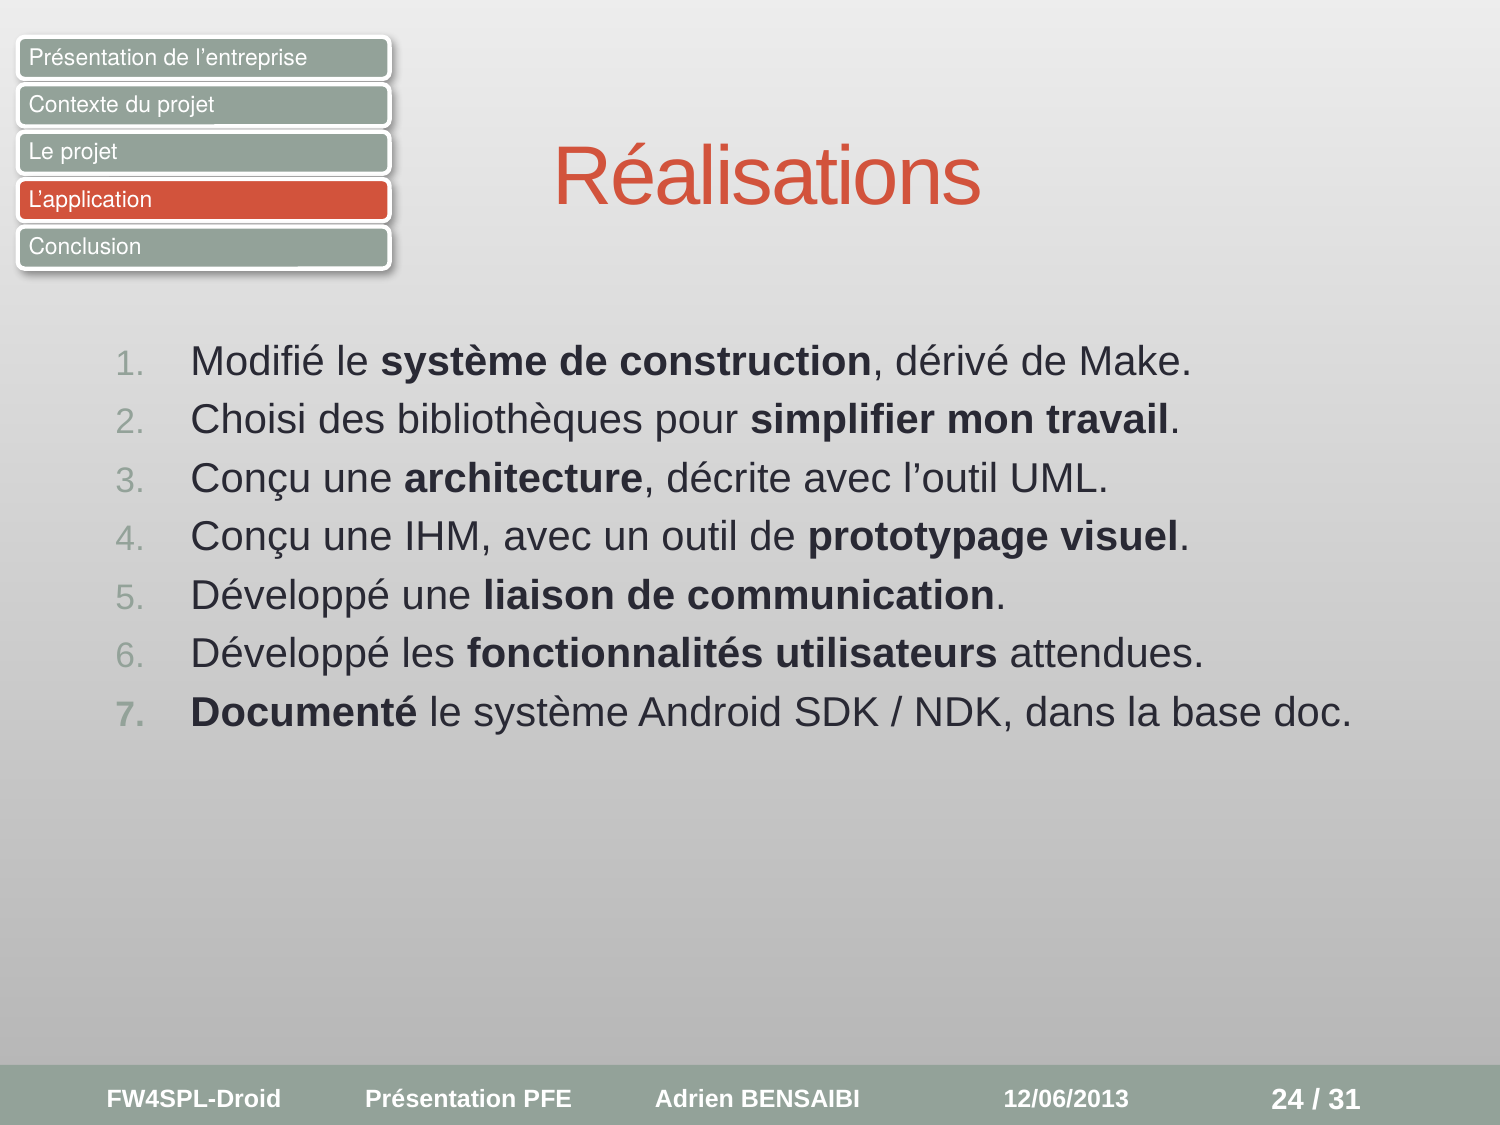

Présentation de l’entreprise
Contexte du projet
Le projet
L’application
Conclusion
# Réalisations
Modifié le système de construction, dérivé de Make.
Choisi des bibliothèques pour simplifier mon travail.
Conçu une architecture, décrite avec l’outil UML.
Conçu une IHM, avec un outil de prototypage visuel.
Développé une liaison de communication.
Développé les fonctionnalités utilisateurs attendues.
Documenté le système Android SDK / NDK, dans la base doc.